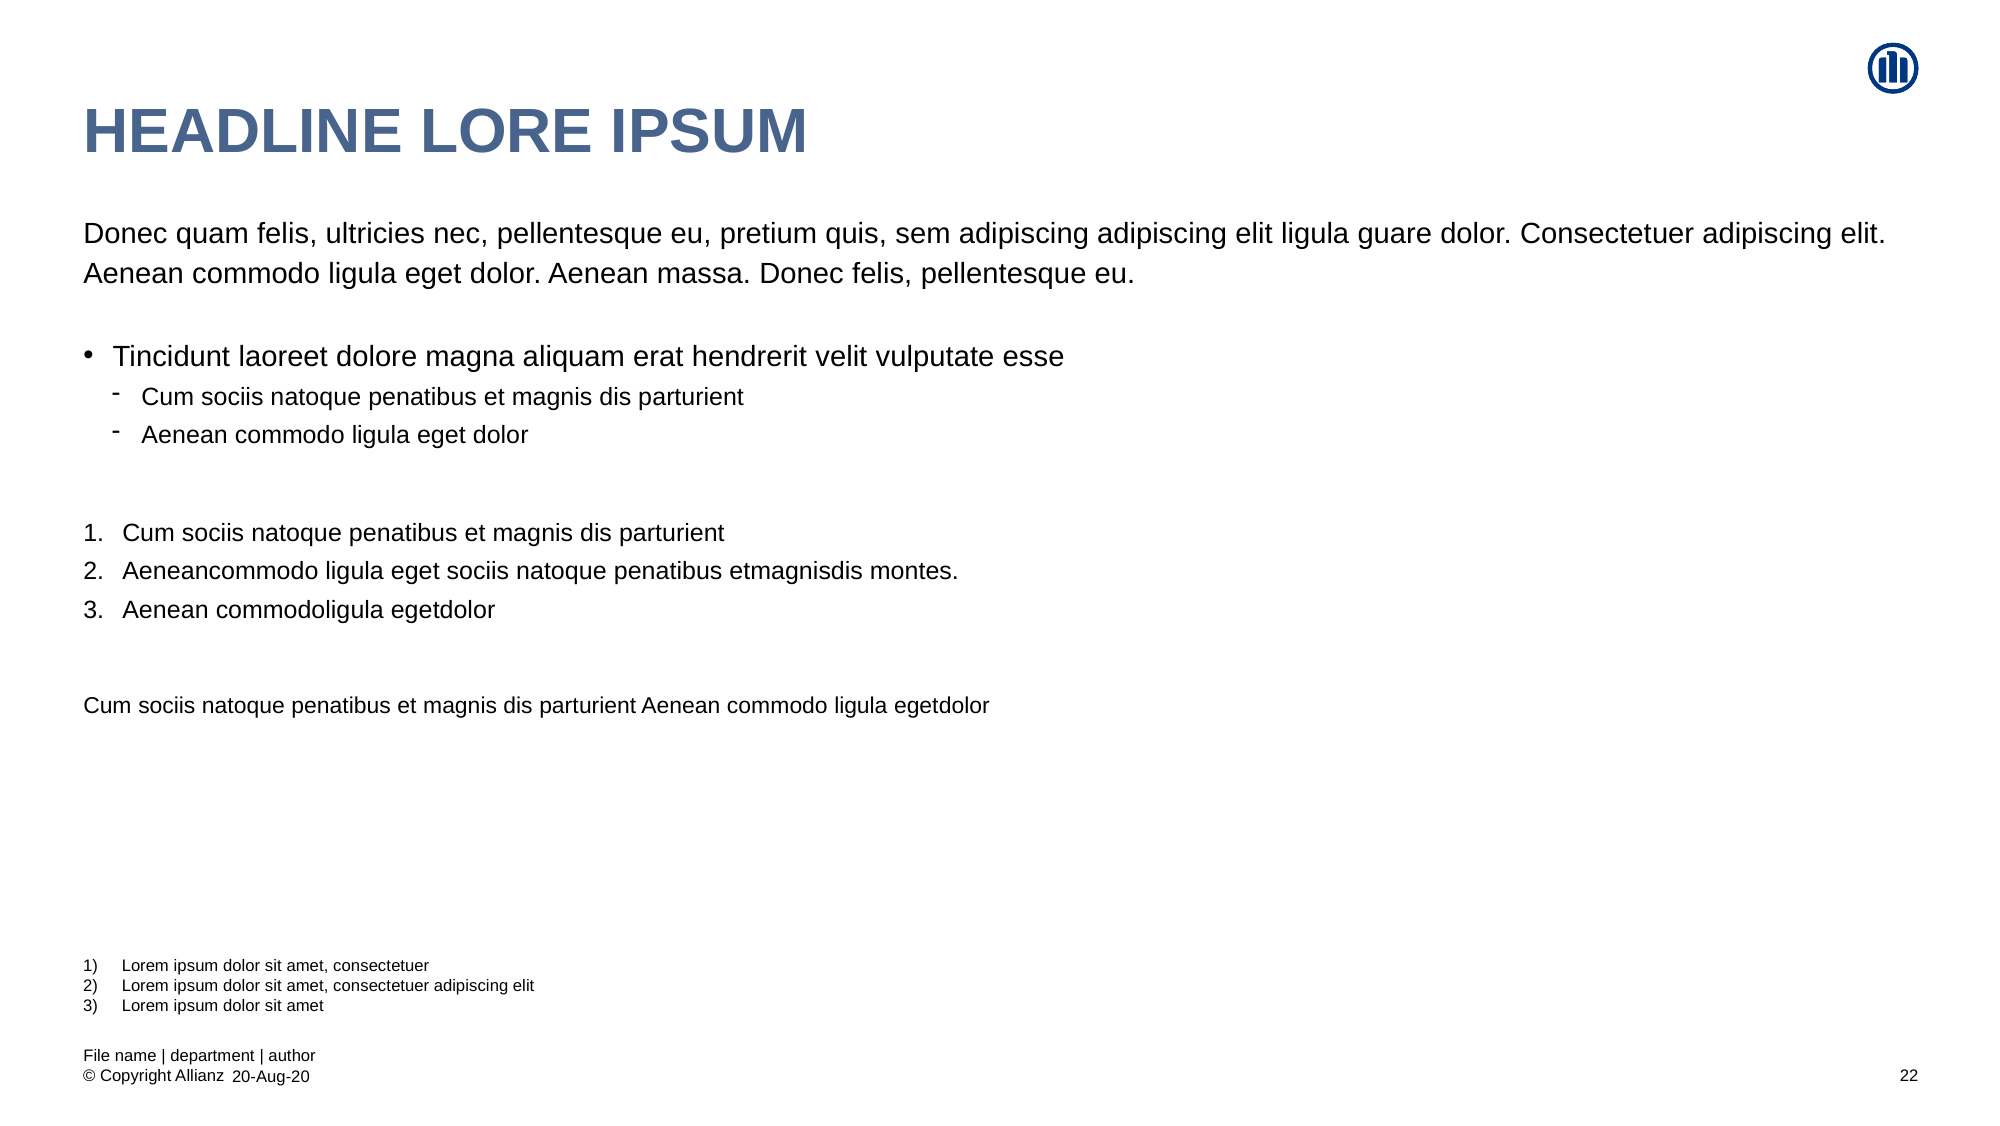

# Headline Lore Ipsum
Donec quam felis, ultricies nec, pellentesque eu, pretium quis, sem adipiscing adipiscing elit ligula guare dolor. Consectetuer adipiscing elit. Aenean commodo ligula eget dolor. Aenean massa. Donec felis, pellentesque eu.

Tincidunt laoreet dolore magna aliquam erat hendrerit velit vulputate esse
Cum sociis natoque penatibus et magnis dis parturient
Aenean commodo ligula eget dolor

Cum sociis natoque penatibus et magnis dis parturient
Aeneancommodo ligula eget sociis natoque penatibus etmagnisdis montes.
Aenean commodoligula egetdolor

Cum sociis natoque penatibus et magnis dis parturient Aenean commodo ligula egetdolor
Lorem ipsum dolor sit amet, consectetuer
Lorem ipsum dolor sit amet, consectetuer adipiscing elit
Lorem ipsum dolor sit amet
File name | department | author
22
20-Aug-20